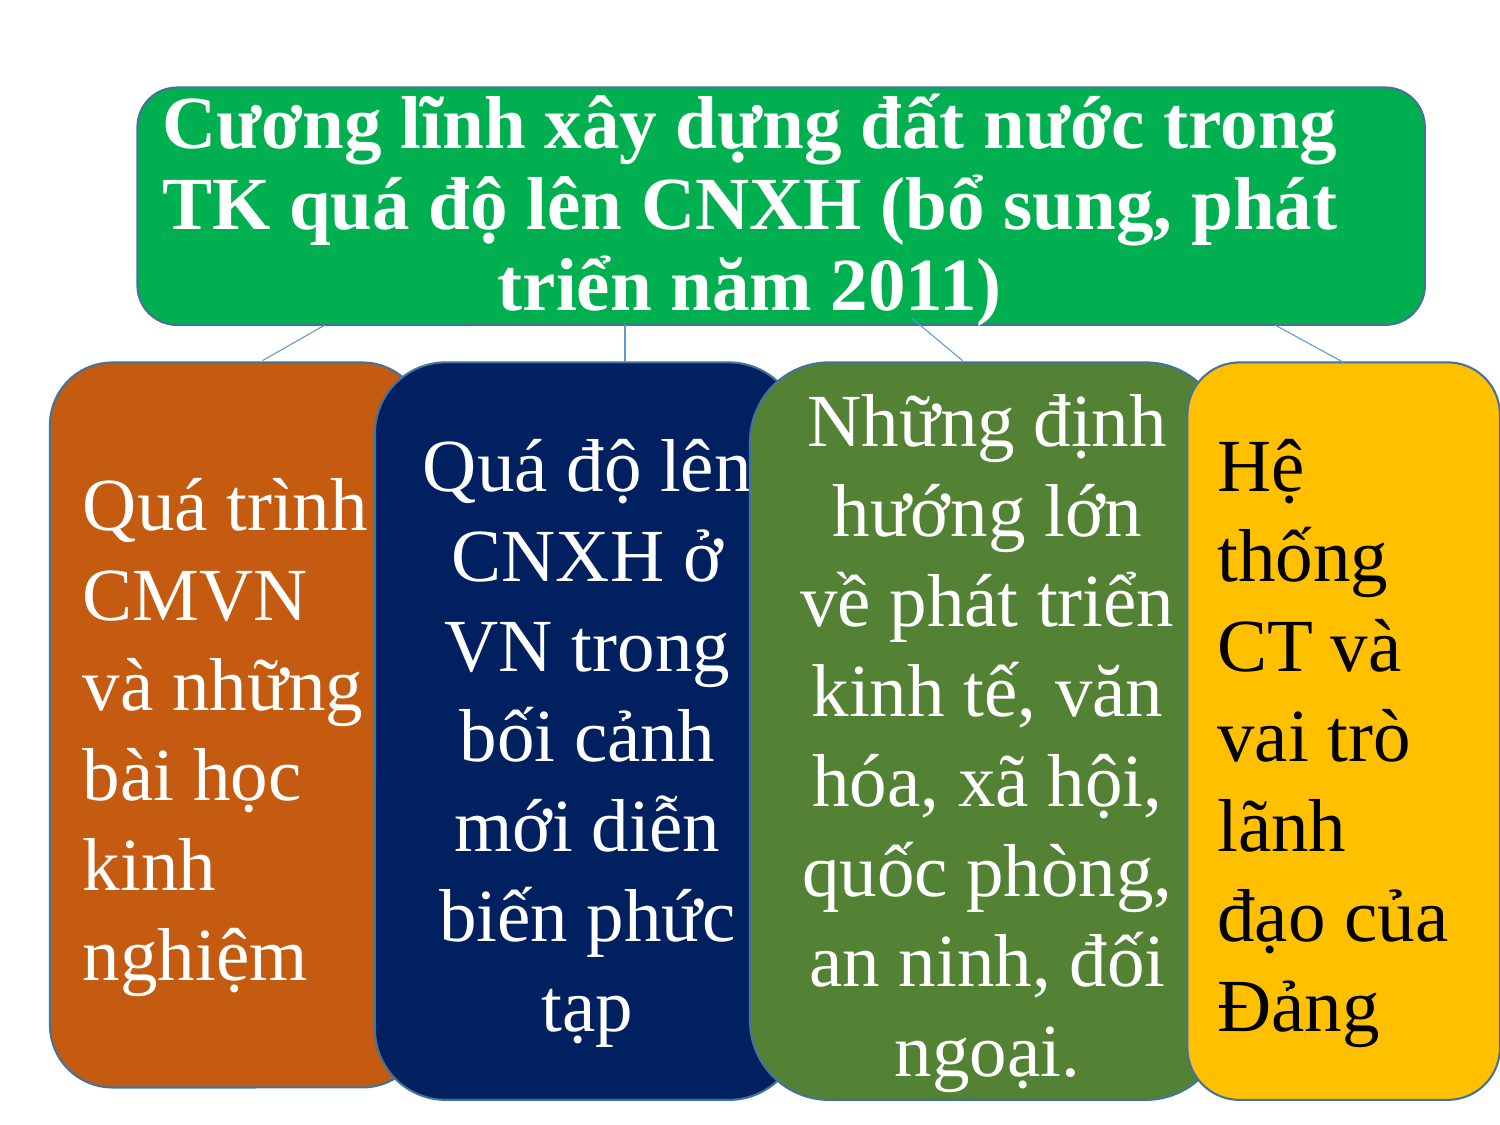

# Cương lĩnh xây dựng đất nước trong TK quá độ lên CNXH (bổ sung, phát triển năm 2011)
Quá trình CMVN và những bài học kinh nghiệm
Quá độ lên CNXH ở VN trong bối cảnh mới diễn biến phức tạp
Những định hướng lớn về phát triển kinh tế, văn hóa, xã hội, quốc phòng, an ninh, đối ngoại.
Hệ thống CT và vai trò lãnh đạo của Đảng